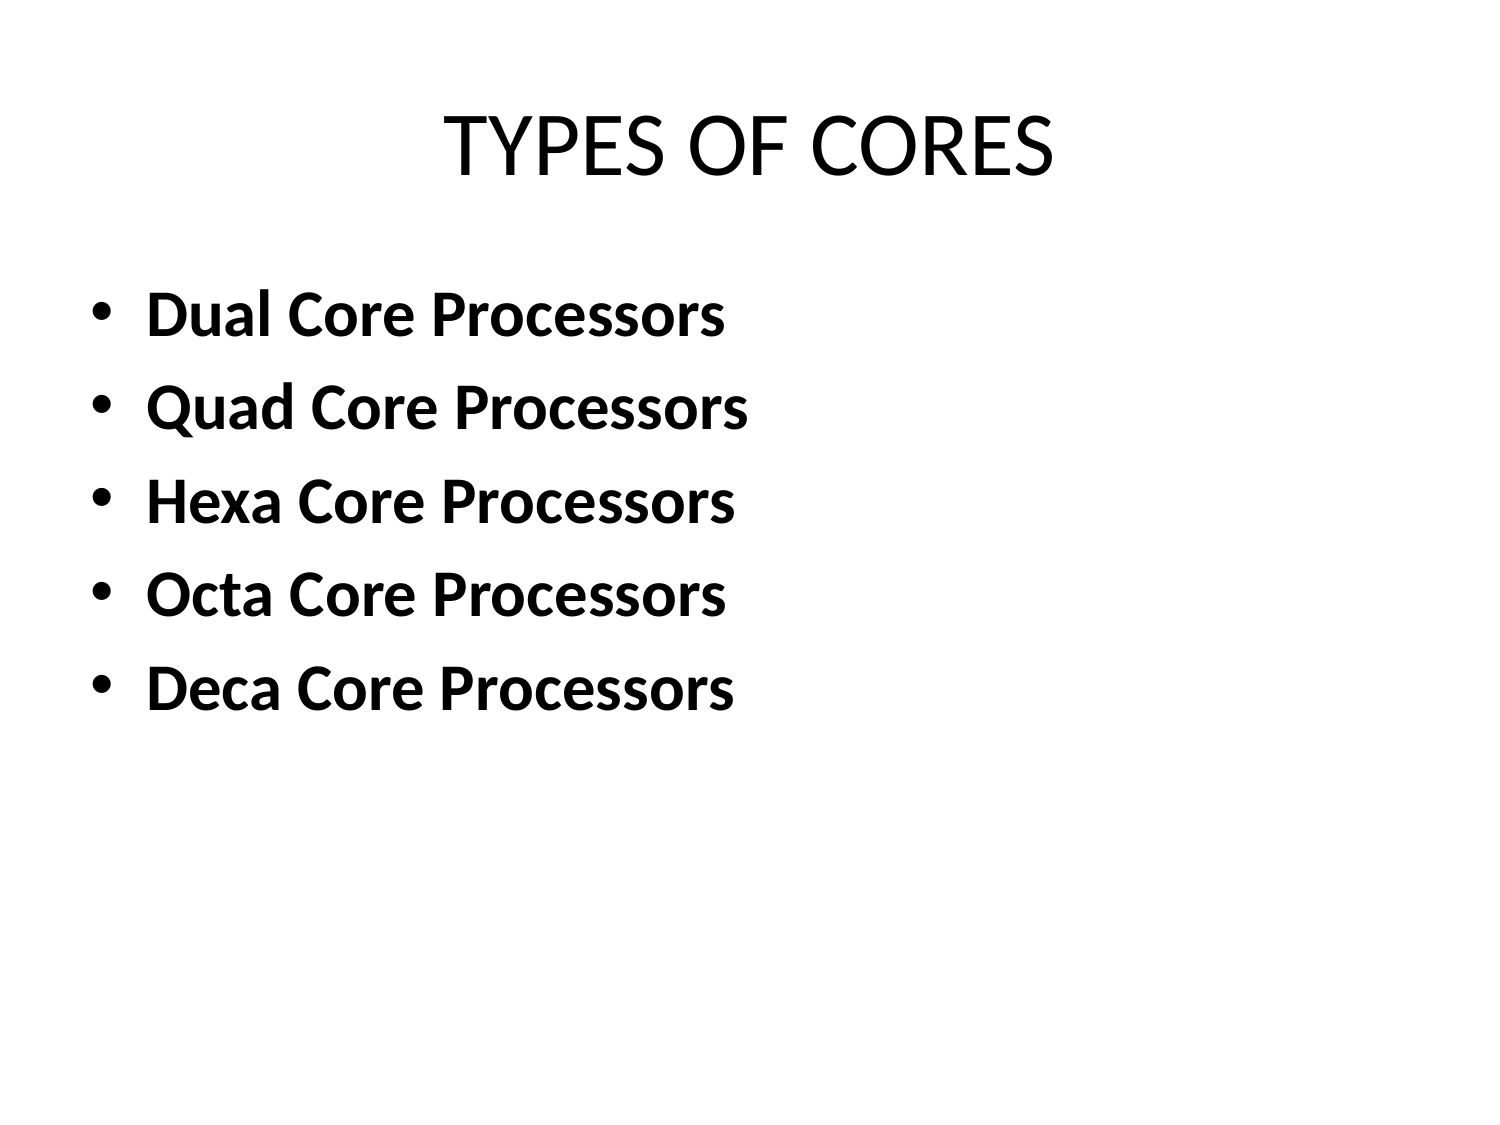

# TYPES OF CORES
Dual Core Processors
Quad Core Processors
Hexa Core Processors
Octa Core Processors
Deca Core Processors